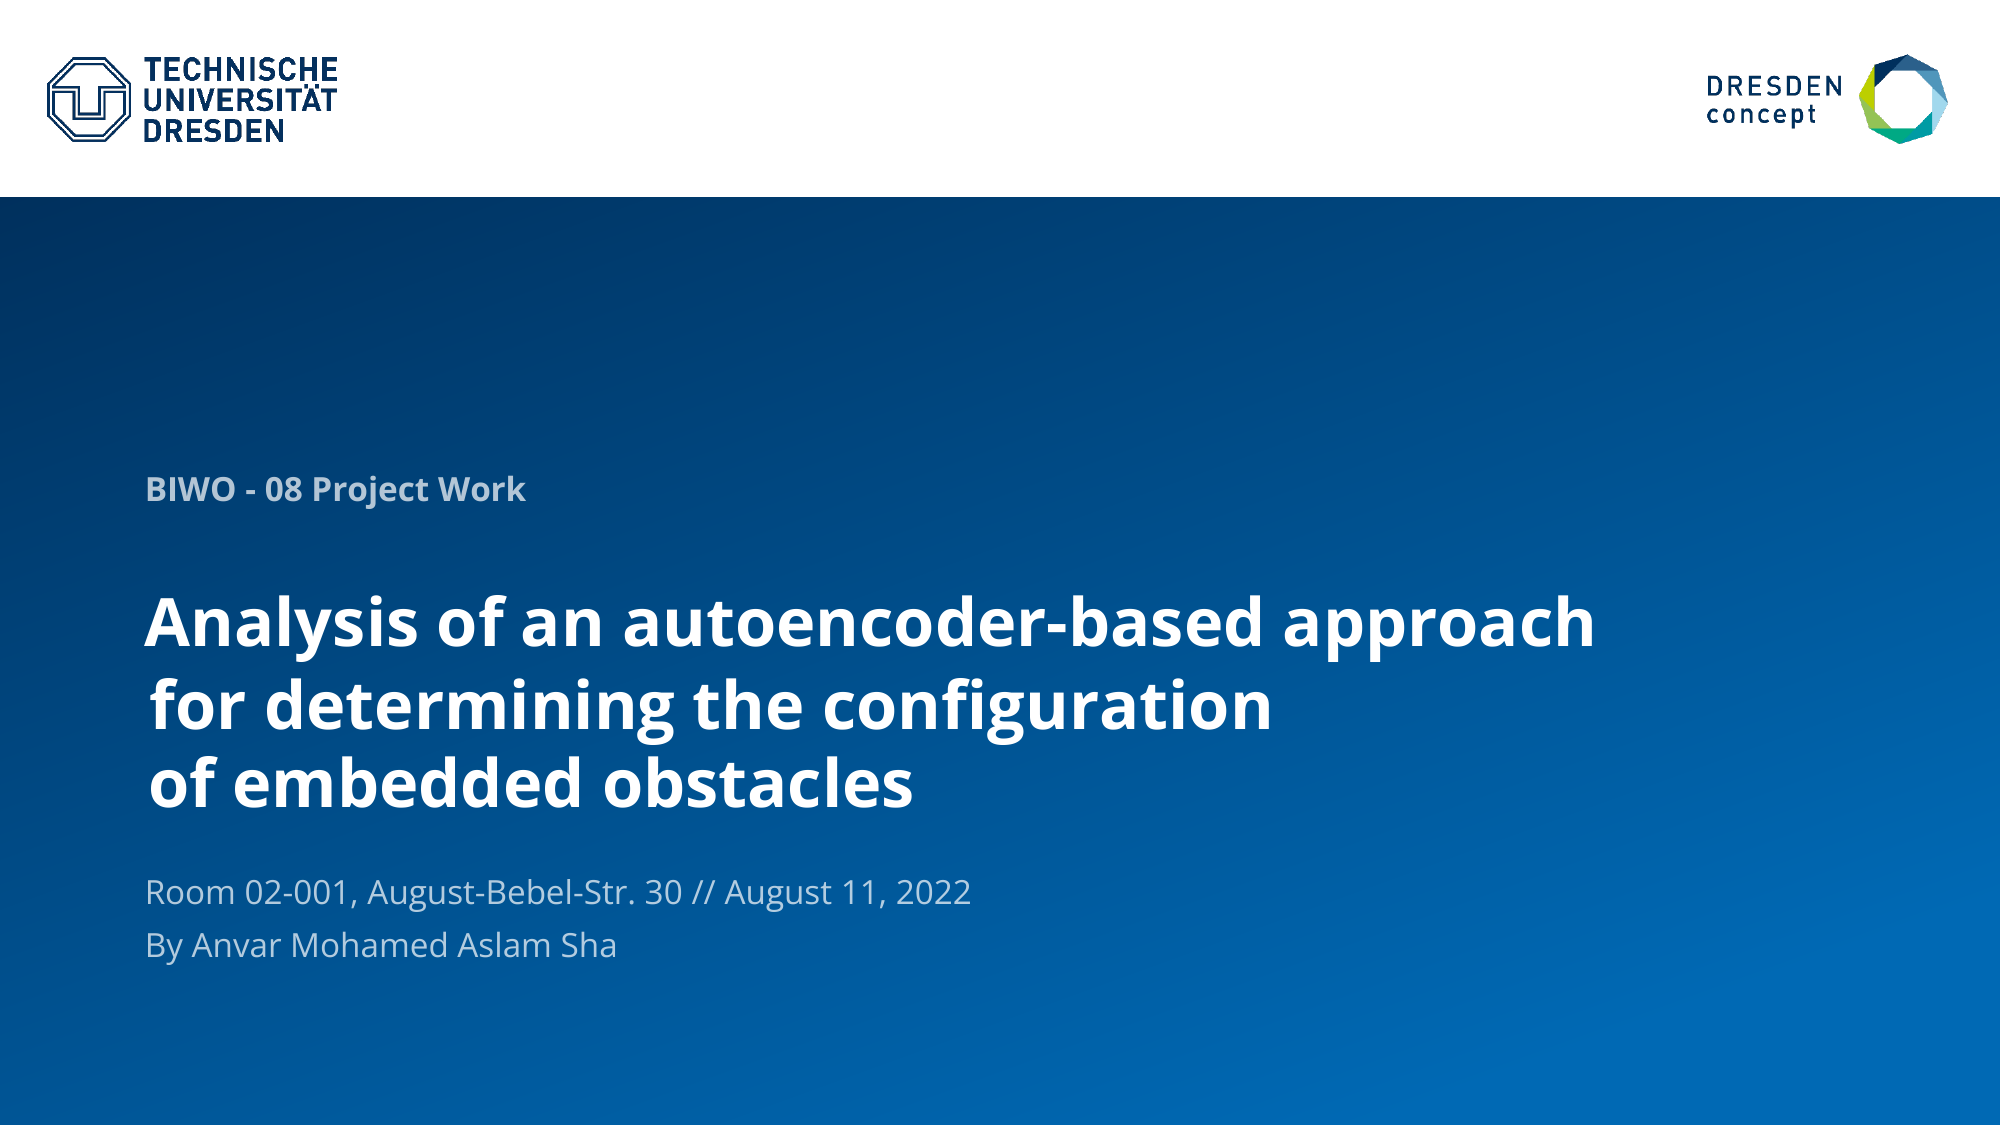

BIWO - 08 Project Work
# Analysis of an autoencoder-based approach
for determining the configuration
of embedded obstacles
Room 02-001, August-Bebel-Str. 30 // August 11, 2022
By Anvar Mohamed Aslam Sha